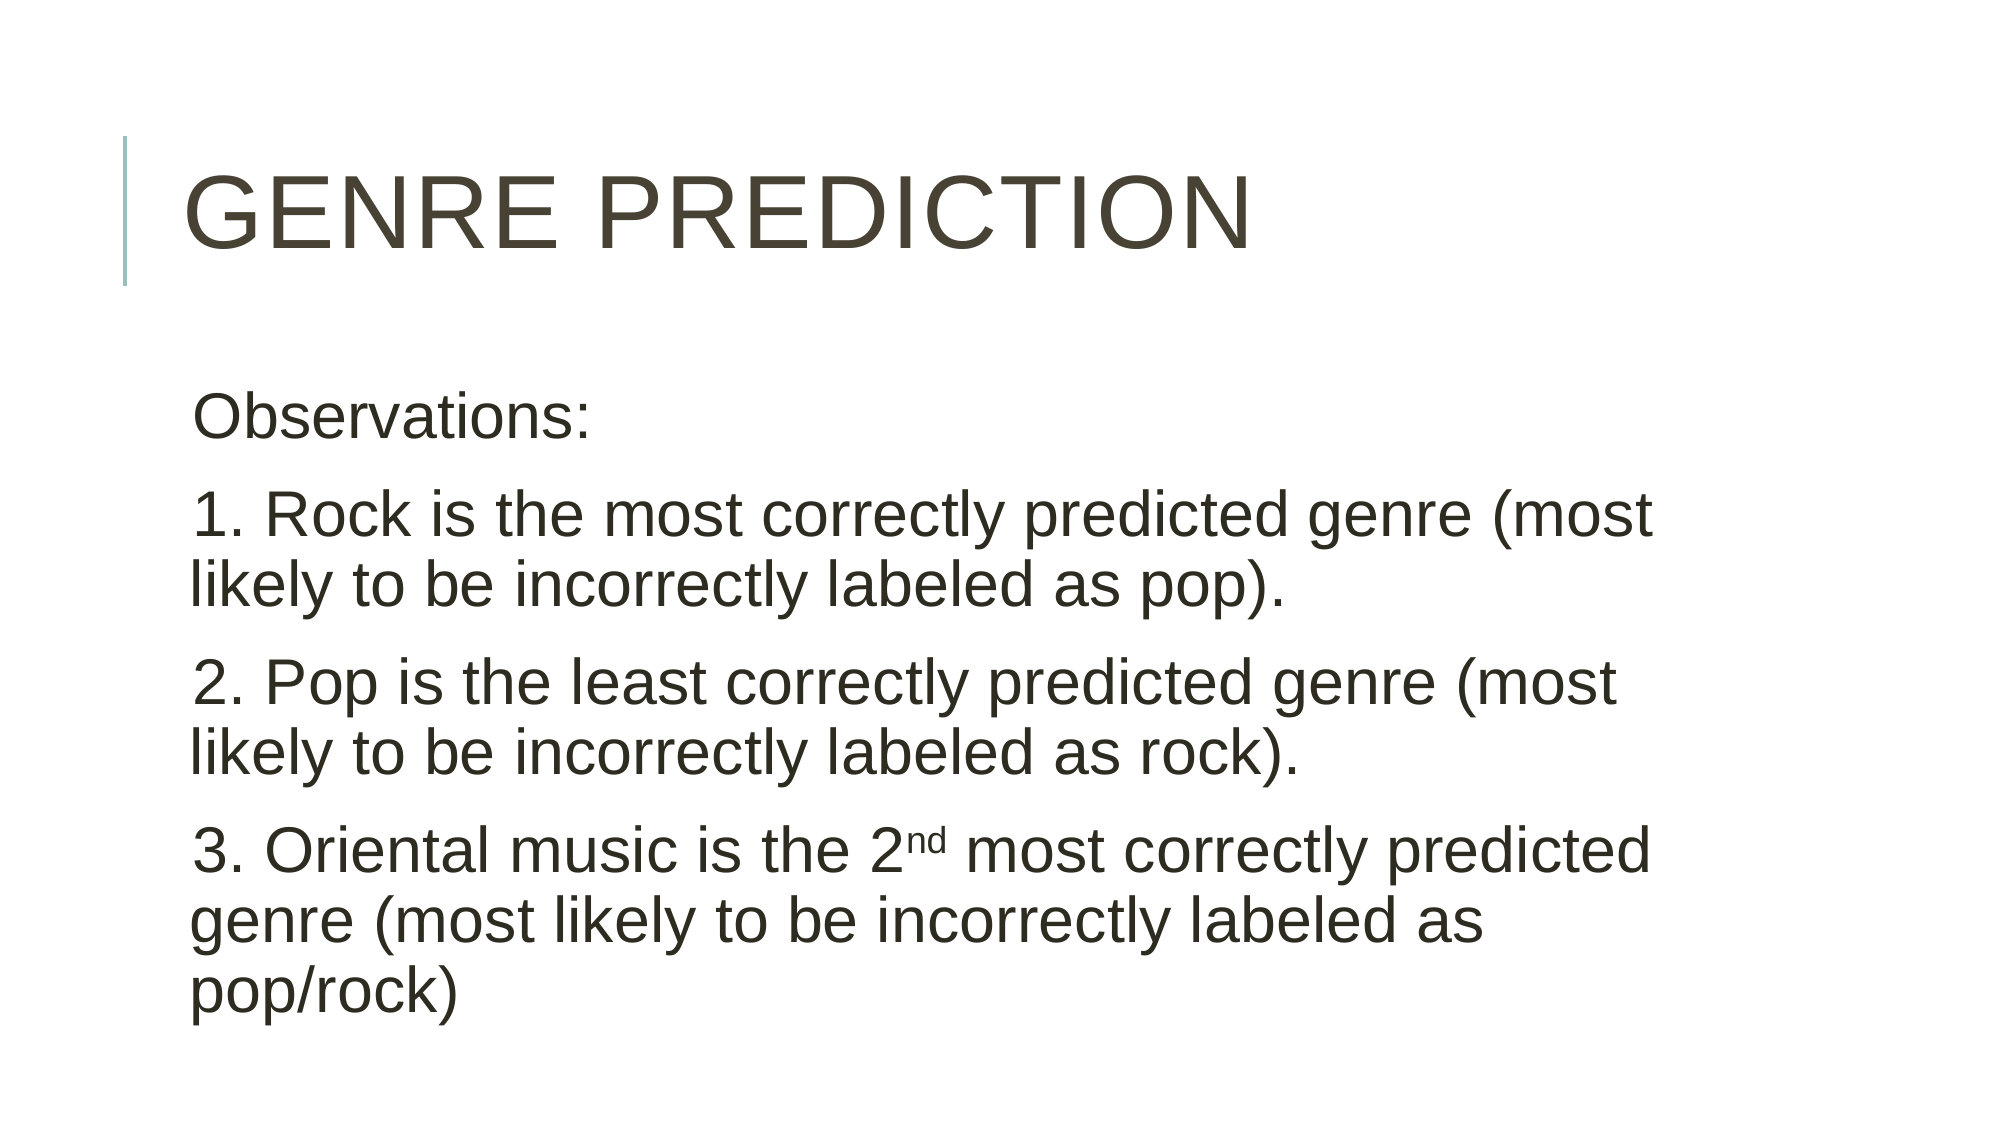

# Genre prediction
Observations:
1. Rock is the most correctly predicted genre (most likely to be incorrectly labeled as pop).
2. Pop is the least correctly predicted genre (most likely to be incorrectly labeled as rock).
3. Oriental music is the 2nd most correctly predicted genre (most likely to be incorrectly labeled as pop/rock)